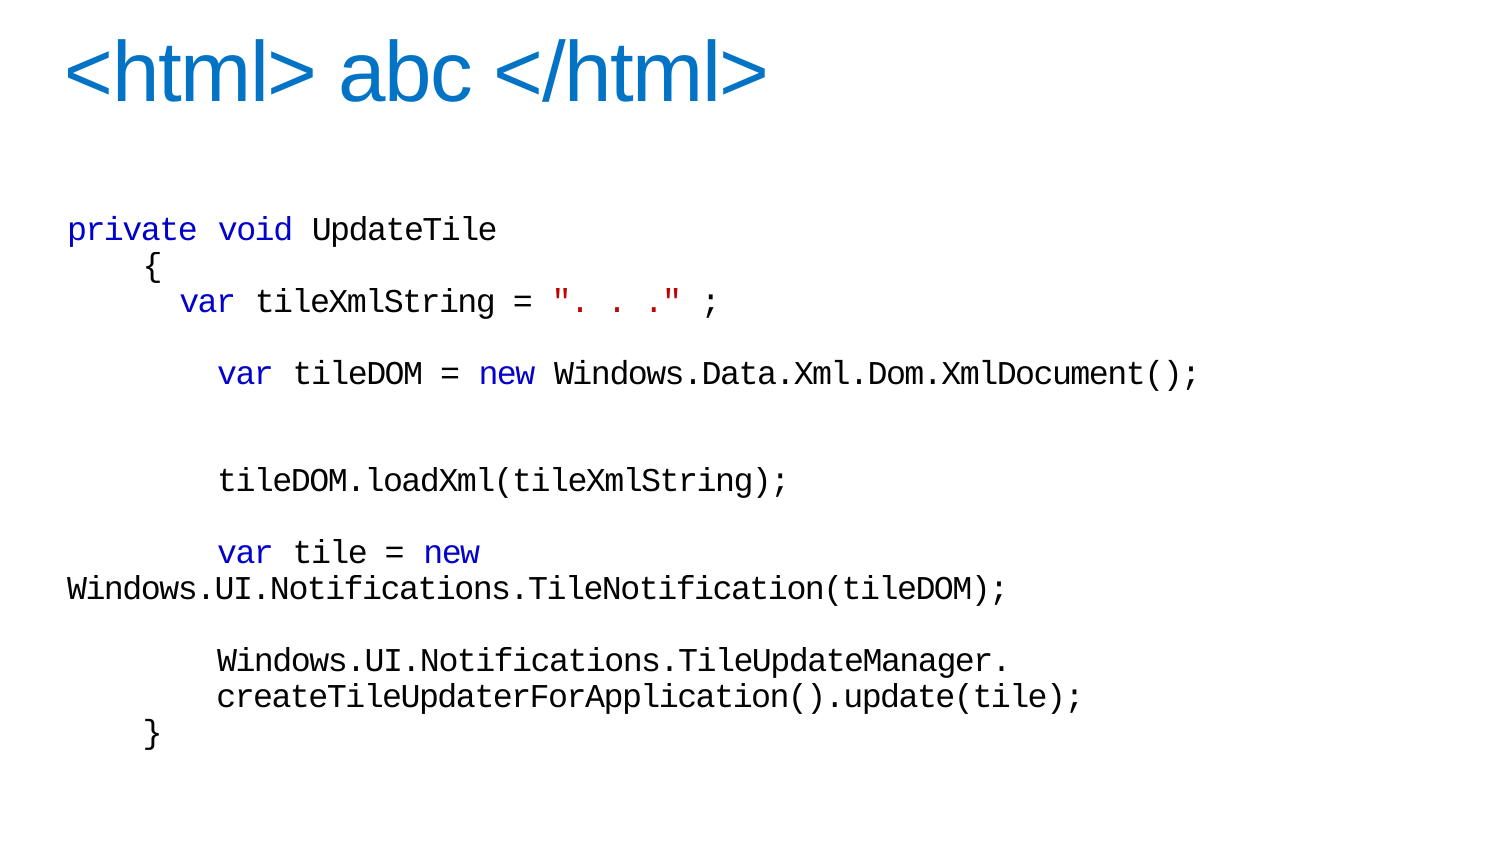

# <html> abc </html>
private void UpdateTile
    {
      var tileXmlString = ". . ." ;
	var tileDOM = new Windows.Data.Xml.Dom.XmlDocument();

 	tileDOM.loadXml(tileXmlString);

	var tile = new Windows.UI.Notifications.TileNotification(tileDOM);

	Windows.UI.Notifications.TileUpdateManager.
        createTileUpdaterForApplication().update(tile);
    }